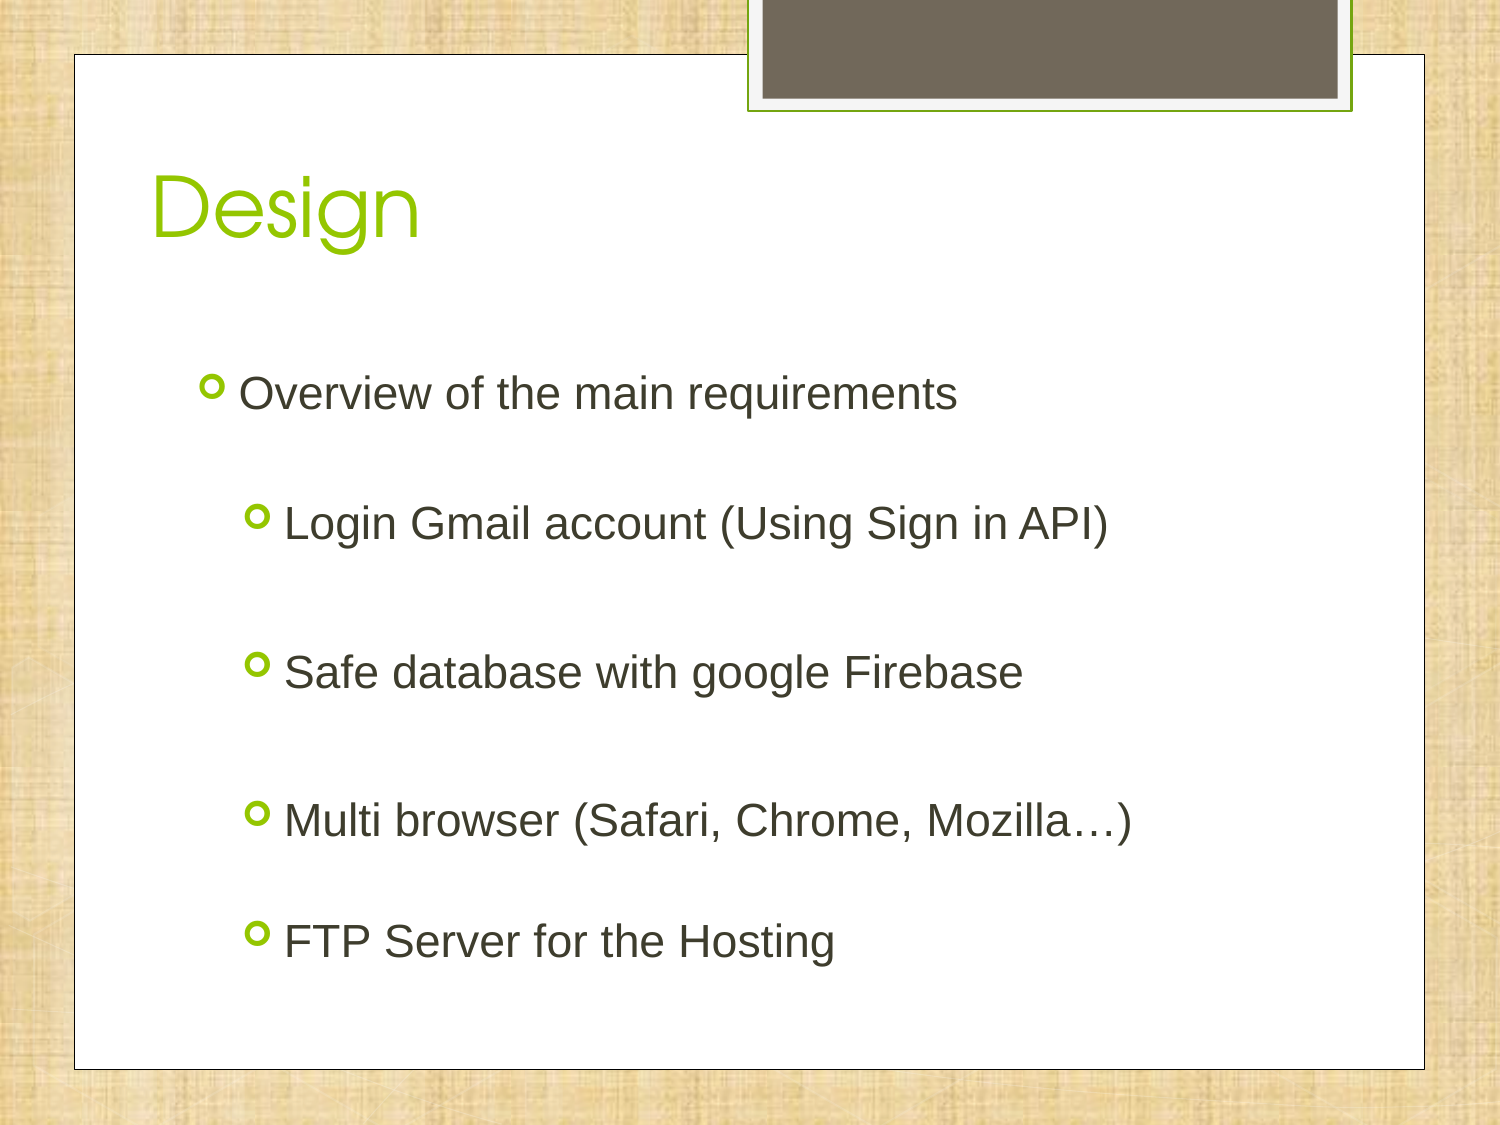

# Design

Overview of the main requirements

Login Gmail account (Using Sign in API)

Safe database with google Firebase

Multi browser (Safari, Chrome, Mozilla…)
FTP Server for the Hosting